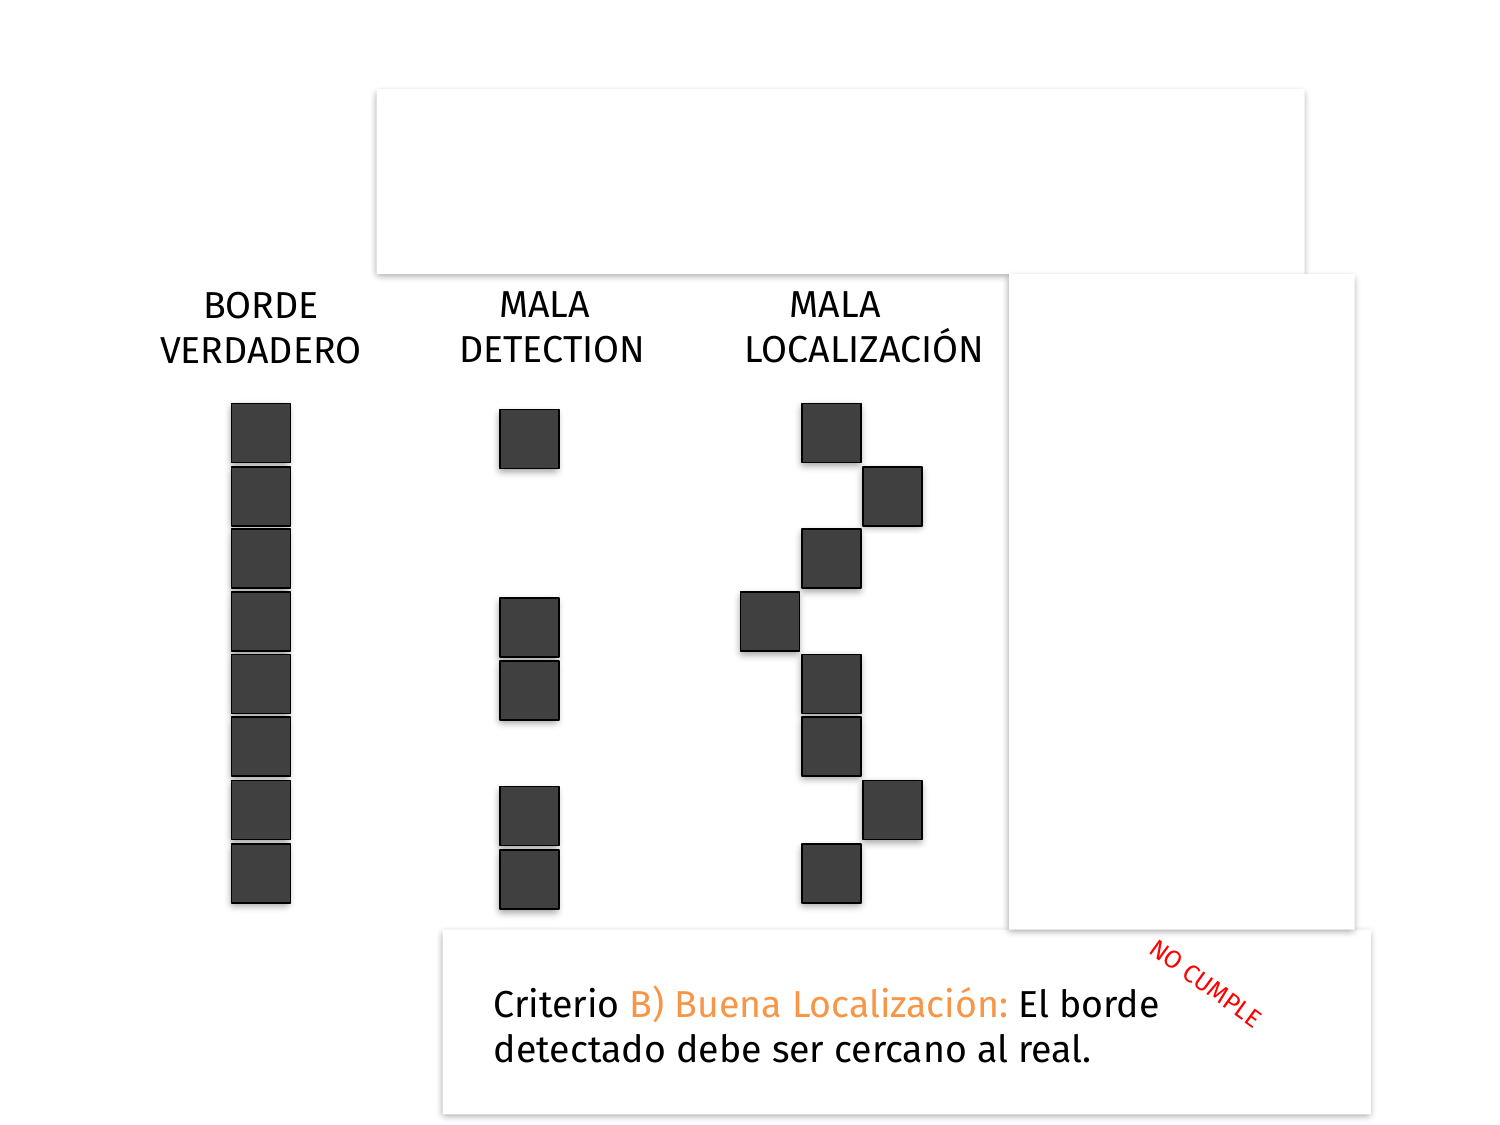

NO CUMPLE LOS CRITERIOS

    MALA                    MALA                  RESPUESTA
DETECTION          LOCALIZACIÓN          MULTIPLE

BORDE
VERDADERO

A)                                B)                                C)
NO CUMPLE
Criterio B) Buena Localización: El borde detectado debe ser cercano al real.